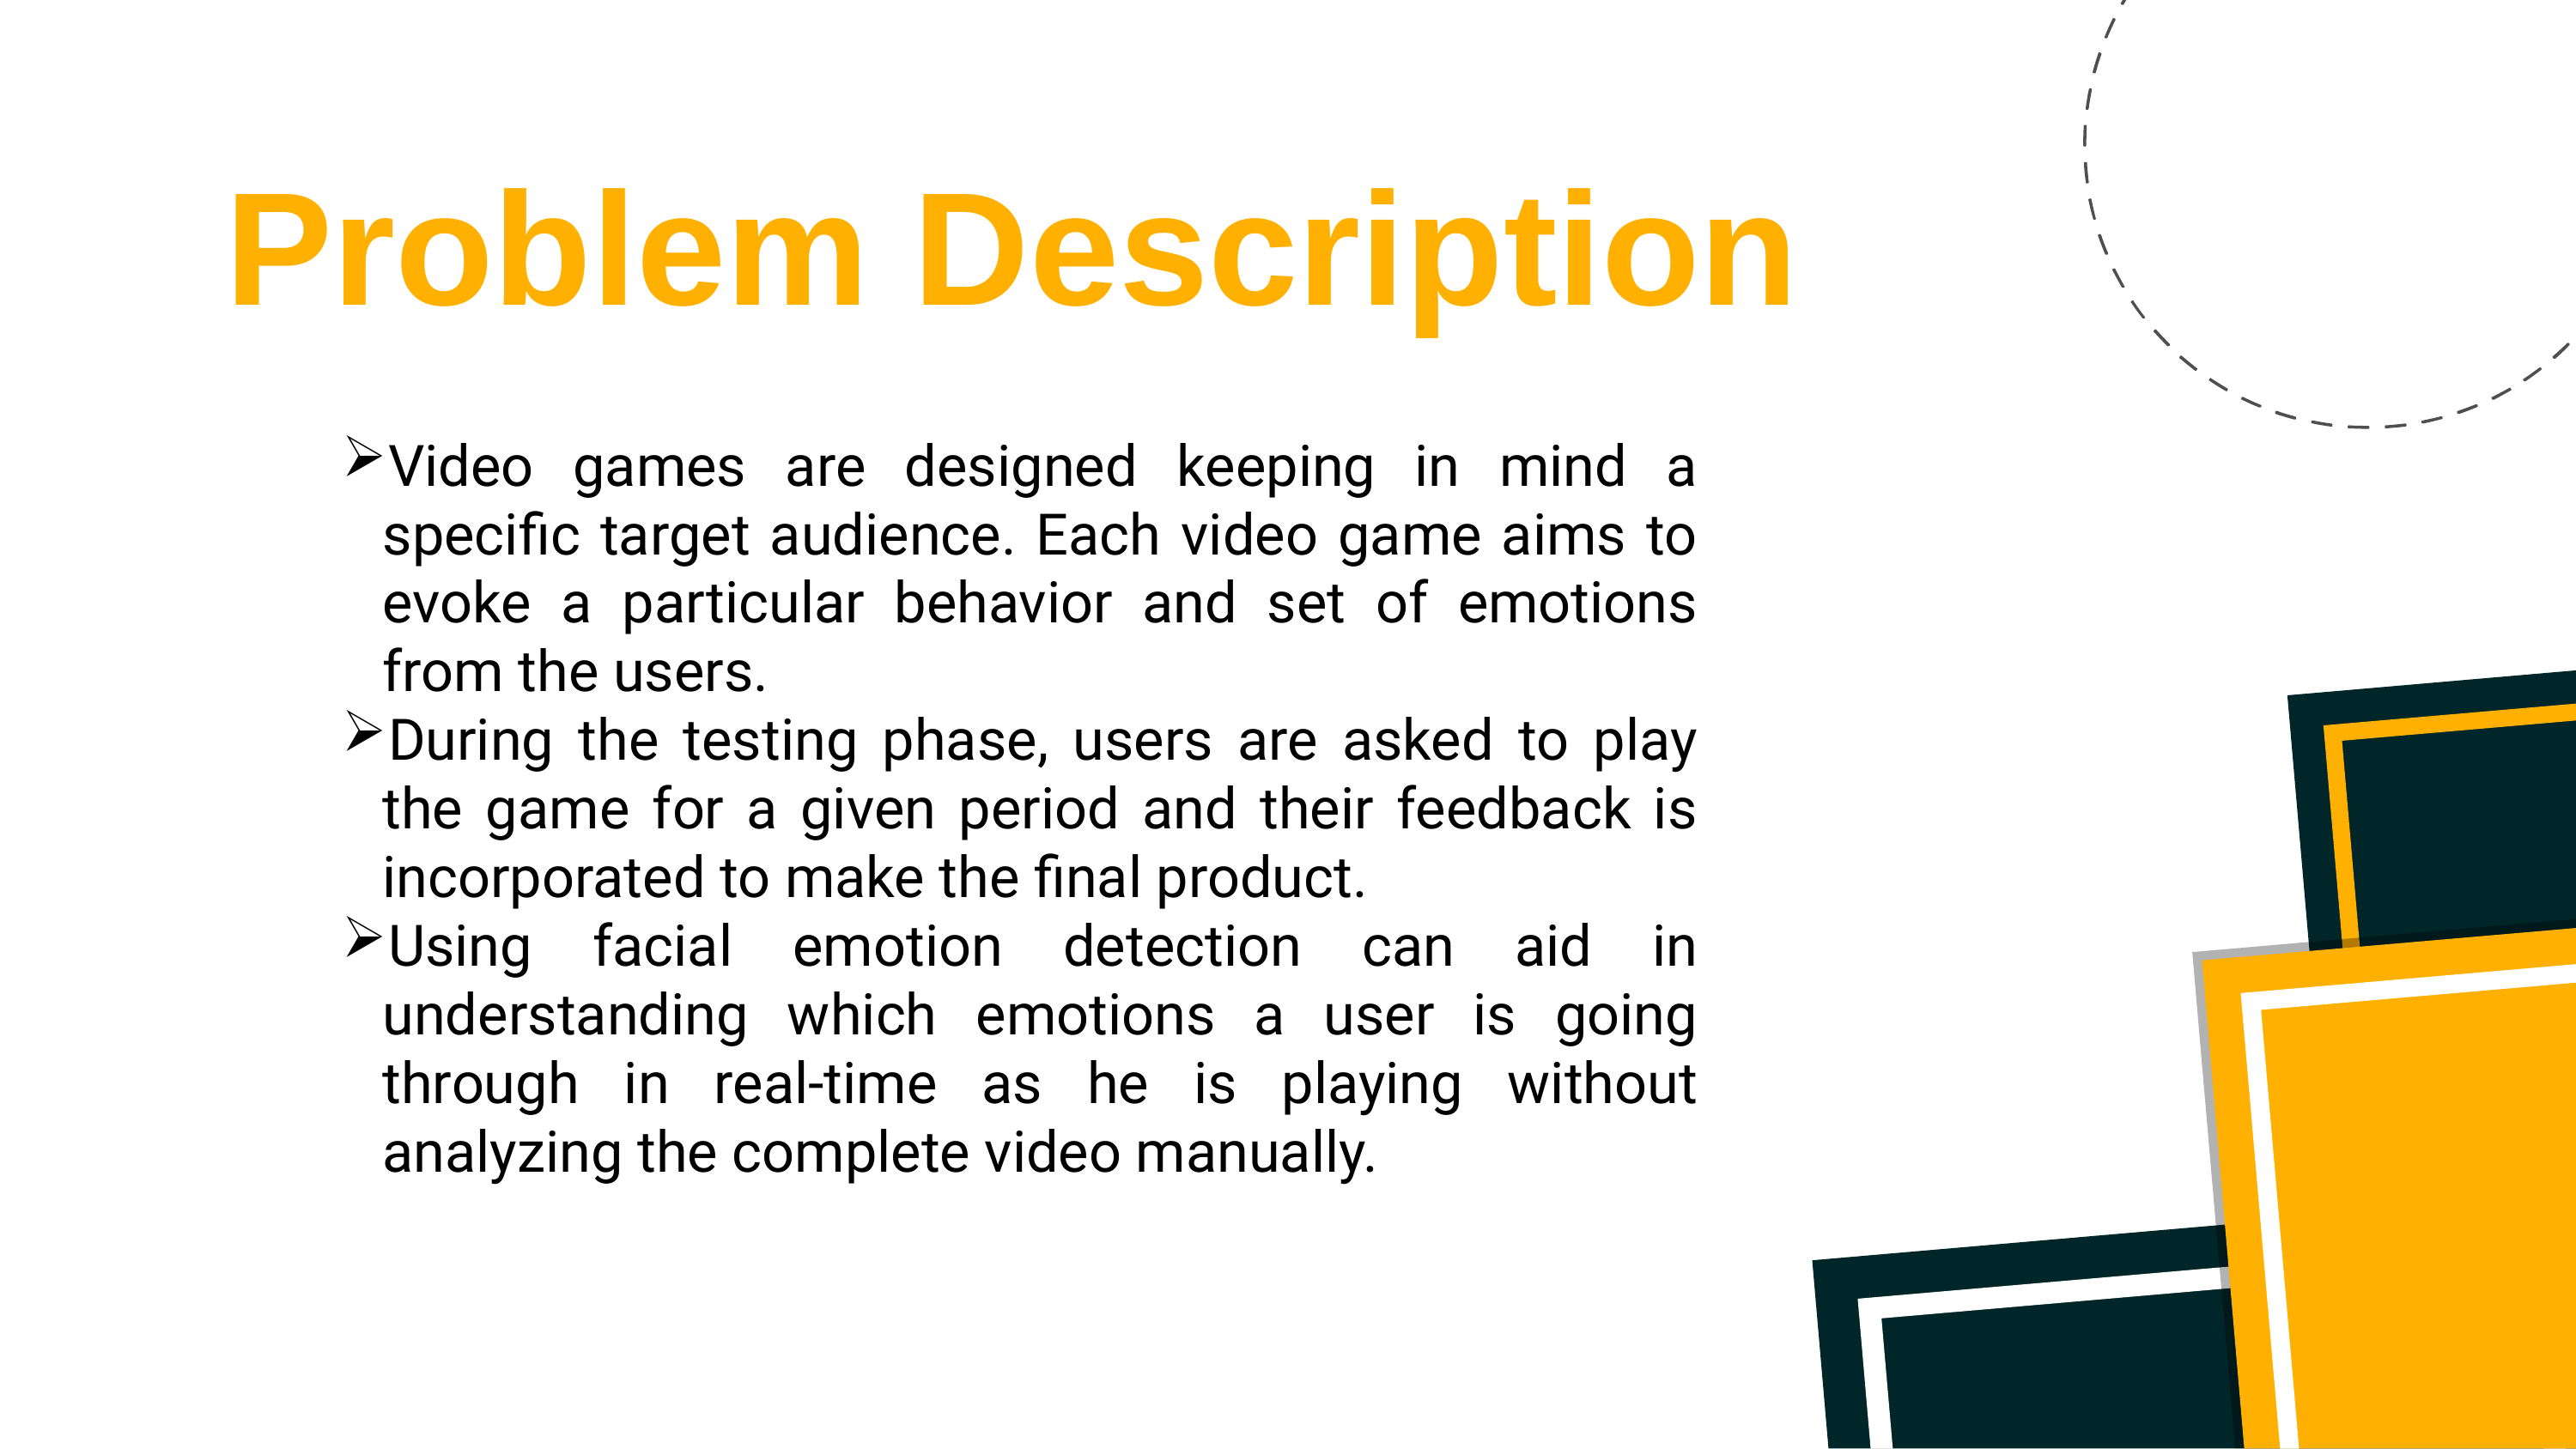

# Problem Description
Video games are designed keeping in mind a specific target audience. Each video game aims to evoke a particular behavior and set of emotions from the users.
During the testing phase, users are asked to play the game for a given period and their feedback is incorporated to make the final product.
Using facial emotion detection can aid in understanding which emotions a user is going through in real-time as he is playing without analyzing the complete video manually.